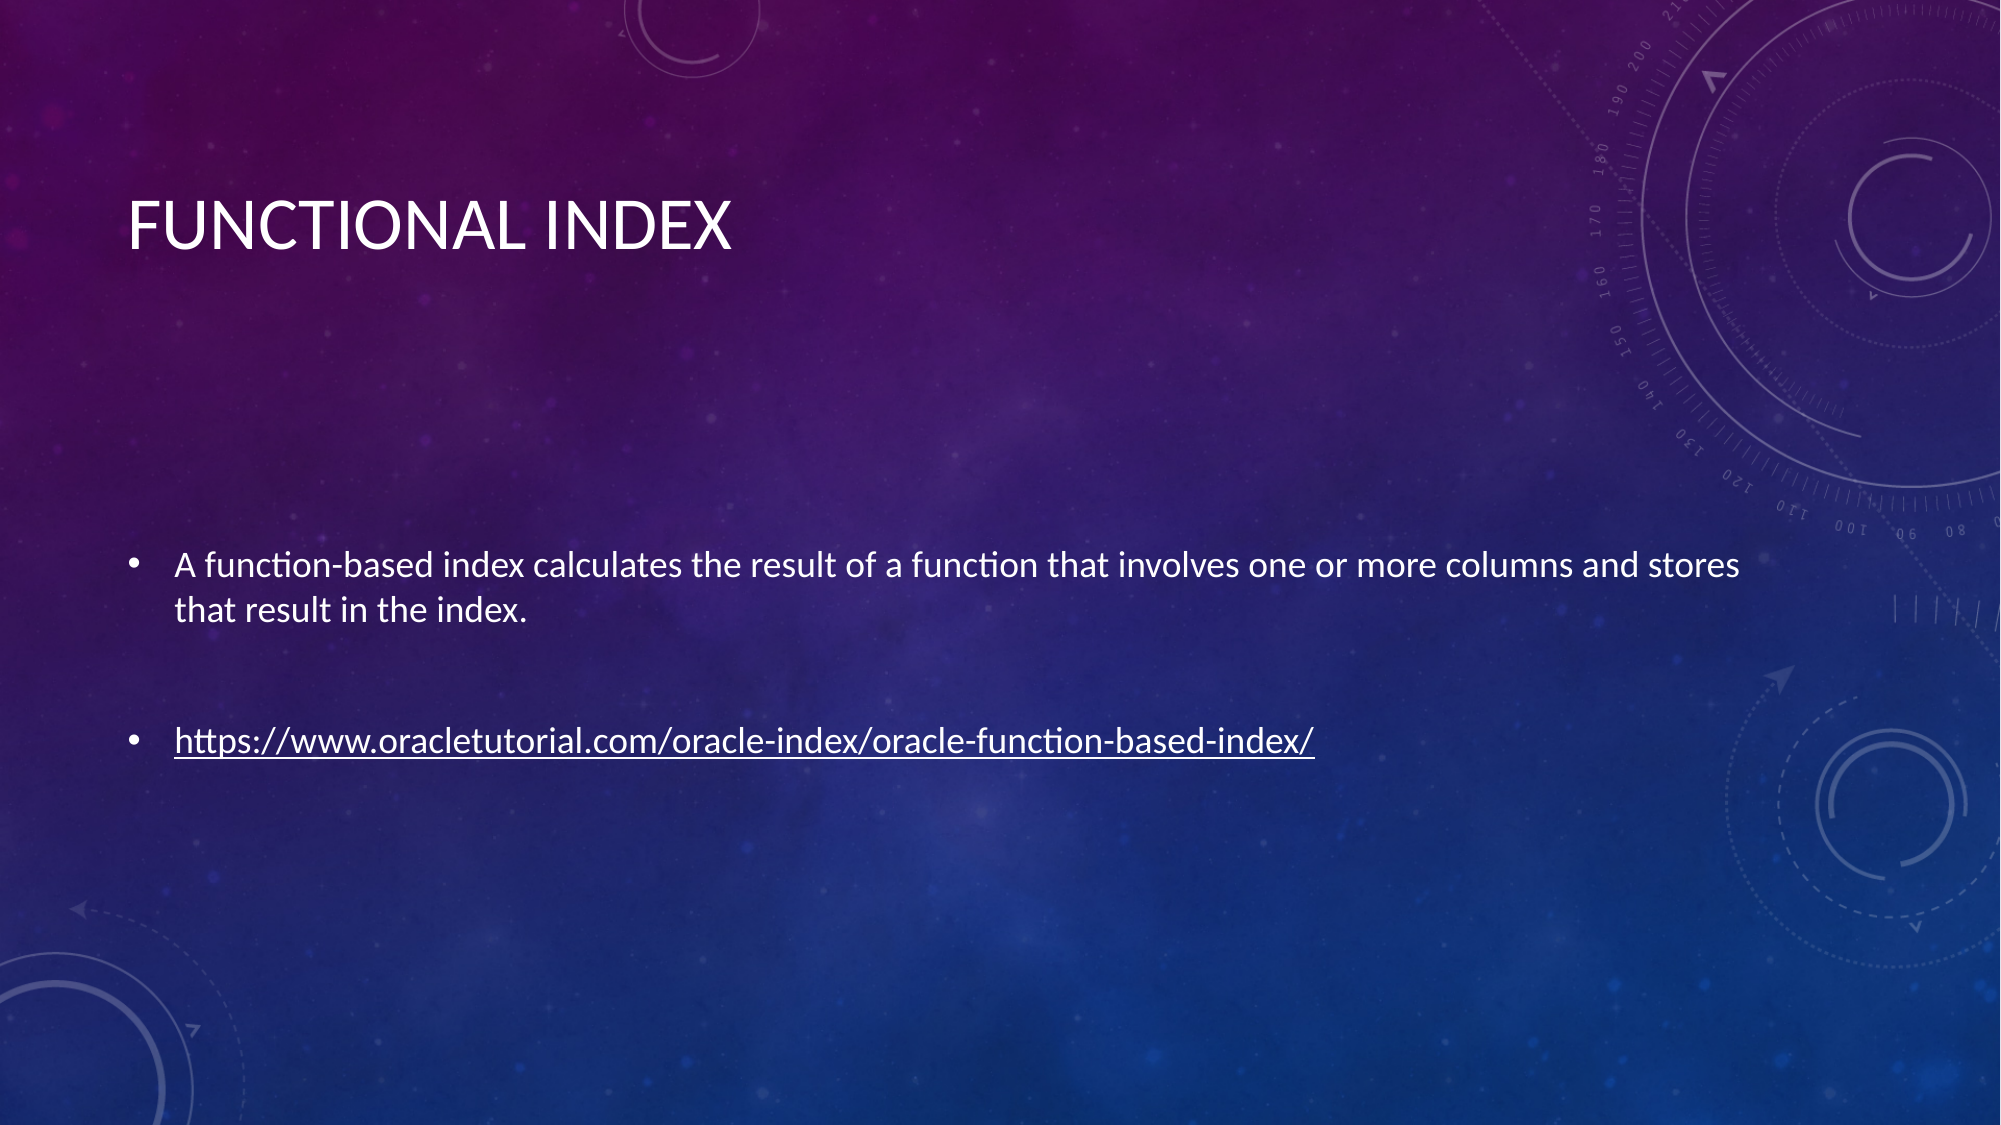

# Functional INdex
A function-based index calculates the result of a function that involves one or more columns and stores that result in the index.

https://www.oracletutorial.com/oracle-index/oracle-function-based-index/